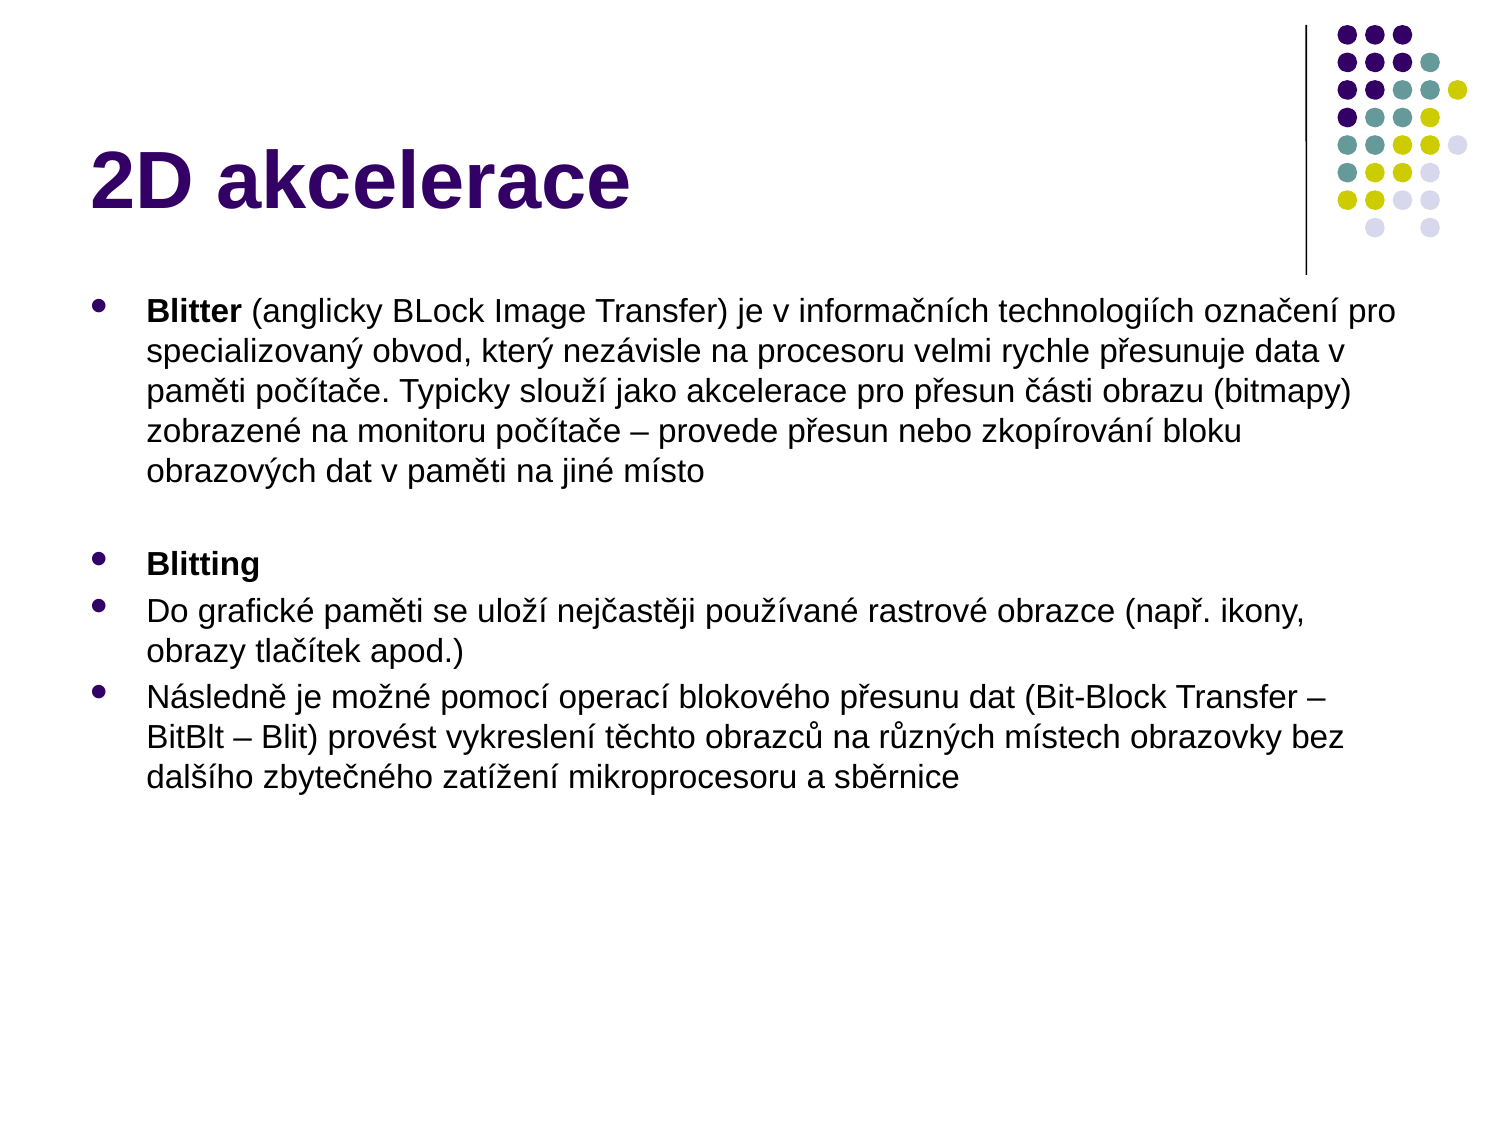

# 2D akcelerace
Blitter (anglicky BLock Image Transfer) je v informačních technologiích označení pro specializovaný obvod, který nezávisle na procesoru velmi rychle přesunuje data v paměti počítače. Typicky slouží jako akcelerace pro přesun části obrazu (bitmapy) zobrazené na monitoru počítače – provede přesun nebo zkopírování bloku obrazových dat v paměti na jiné místo

Blitting
Do grafické paměti se uloží nejčastěji používané rastrové obrazce (např. ikony, obrazy tlačítek apod.)
Následně je možné pomocí operací blokového přesunu dat (Bit-Block Transfer – BitBlt – Blit) provést vykreslení těchto obrazců na různých místech obrazovky bez dalšího zbytečného zatížení mikroprocesoru a sběrnice